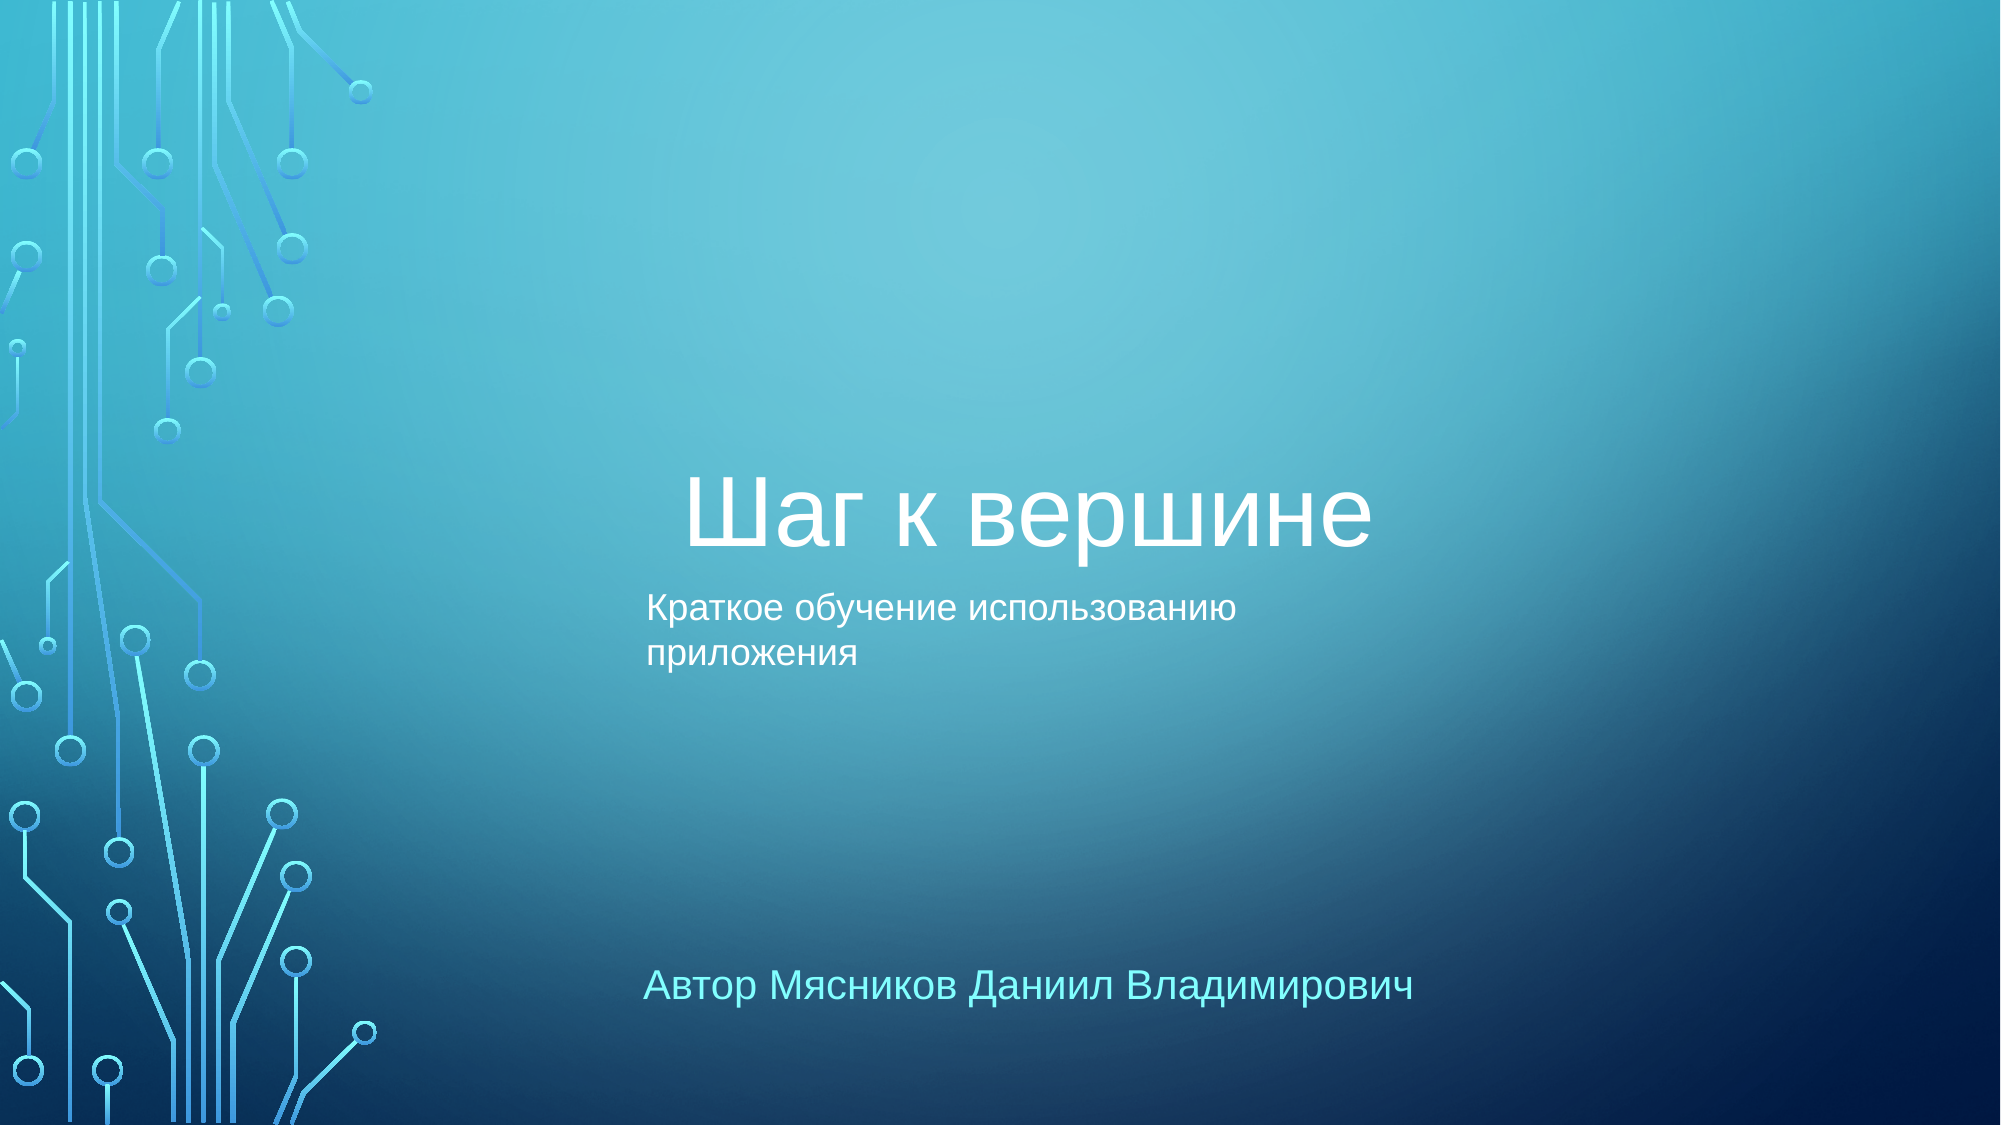

# Шаг к вершине
Краткое обучение использованию приложения
Автор Мясников Даниил Владимирович